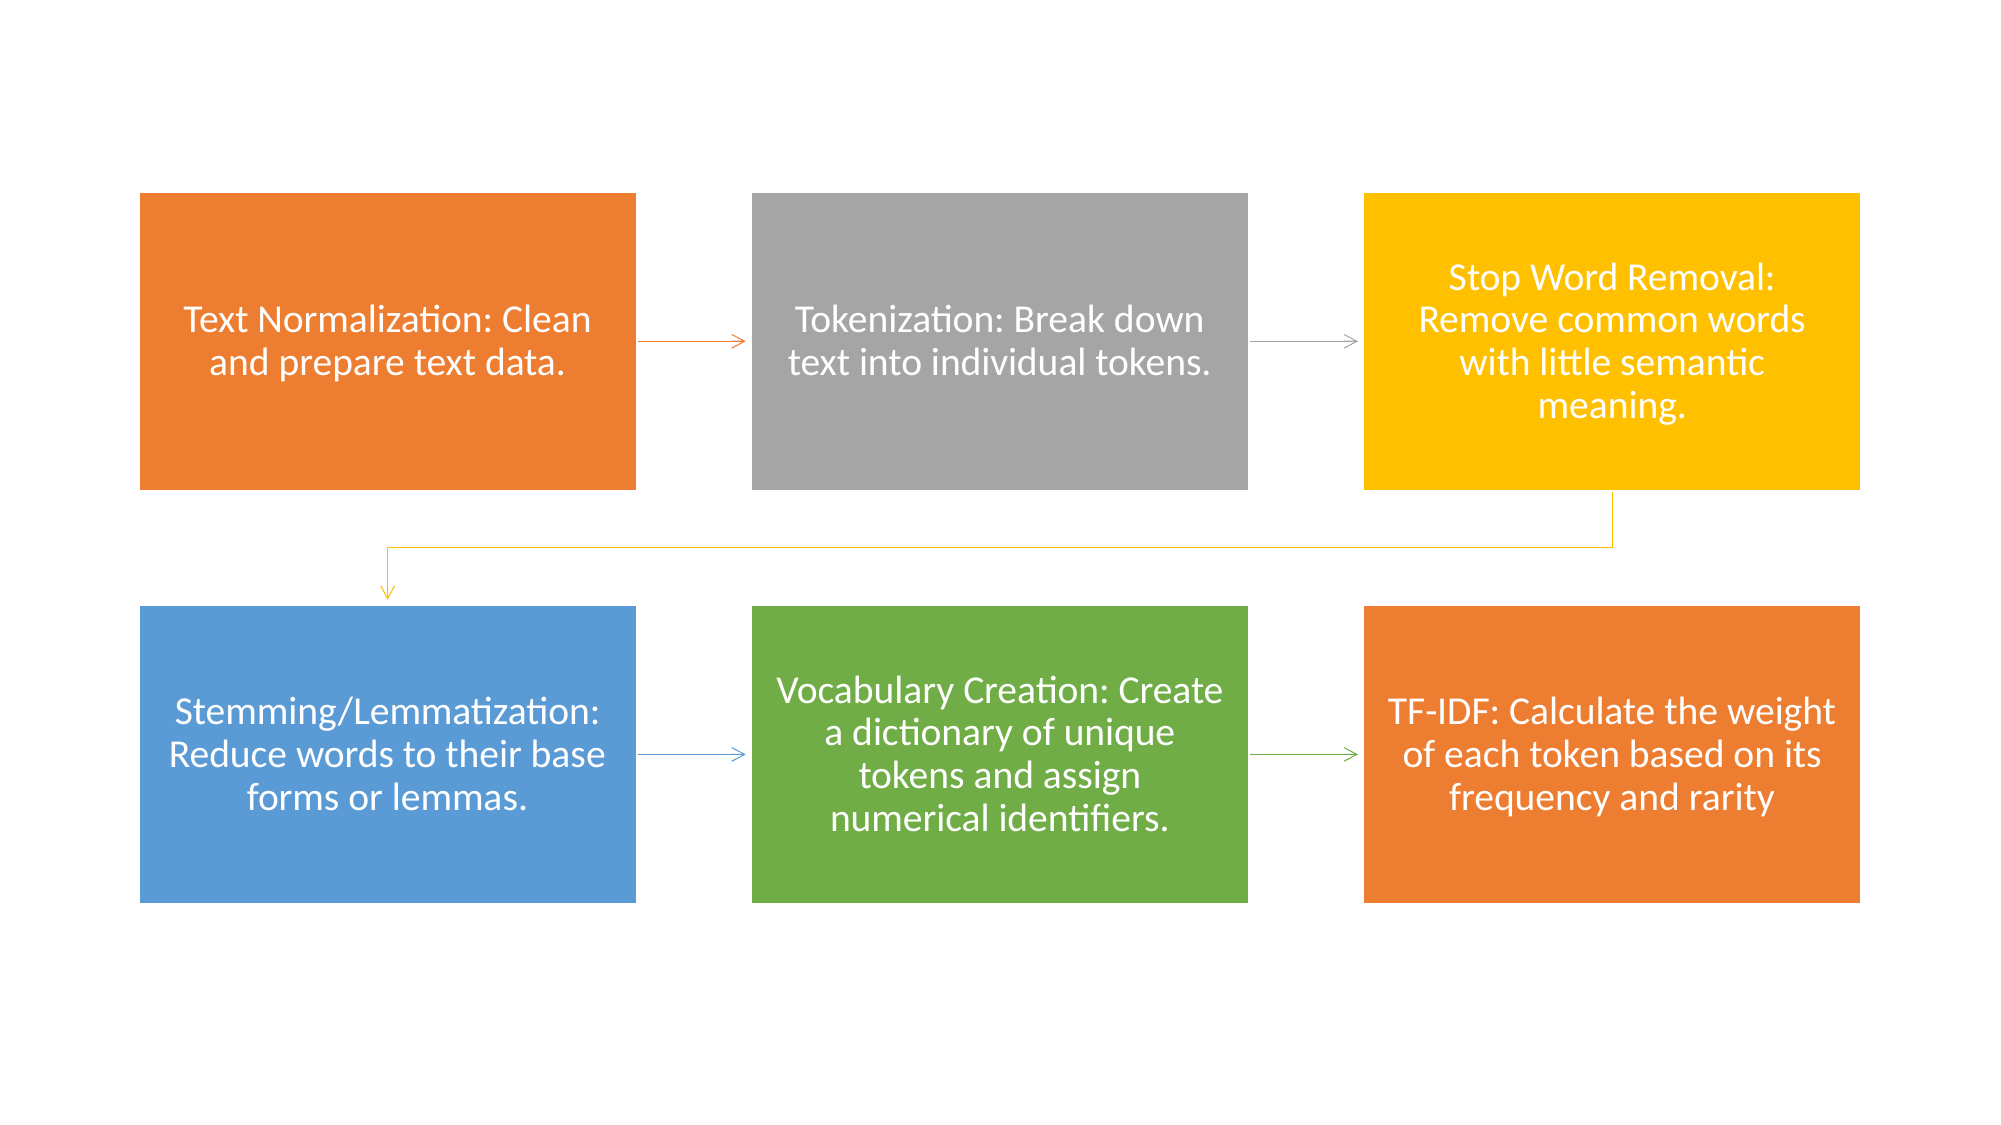

Text Normalization: Clean and prepare text data.

Tokenization: Break down text into individual tokens.

Stop Word Removal: Remove common words with little semantic meaning.

Stemming/Lemmatization: Reduce words to their base forms or lemmas.

Vocabulary Creation: Create a dictionary of unique tokens and assign numerical identifiers.
TF-IDF: Calculate the weight of each token based on its frequency and rarity